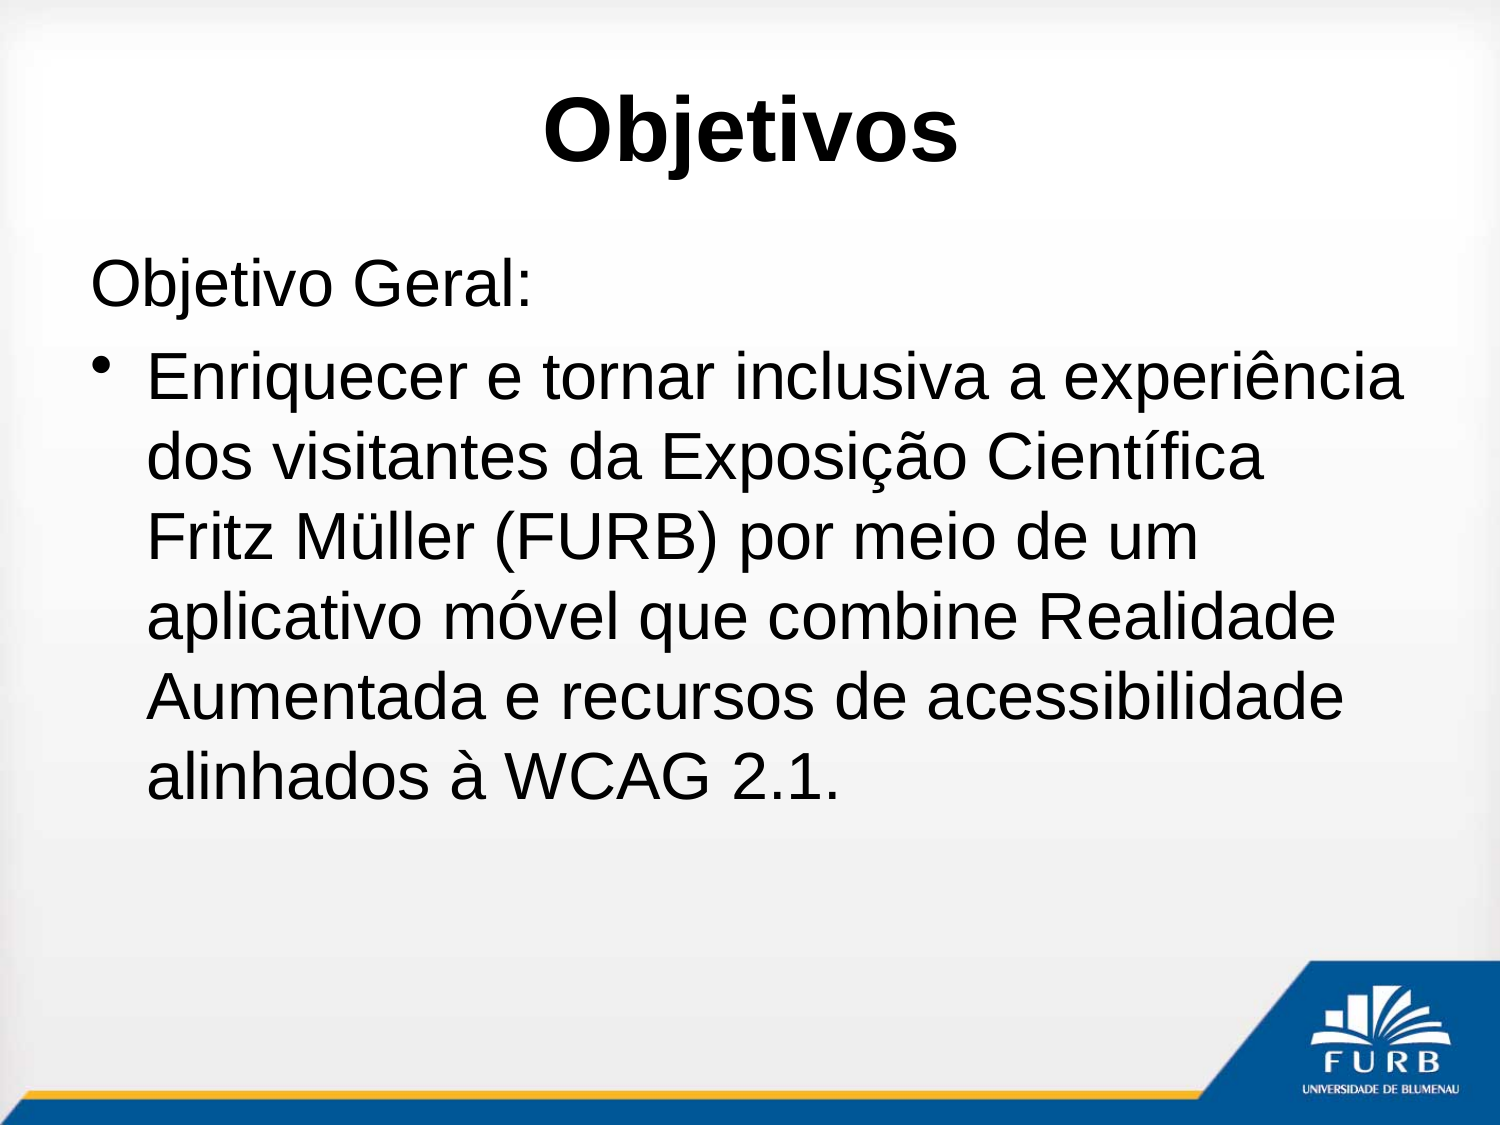

# Objetivos
Objetivo Geral:
Enriquecer e tornar inclusiva a experiência dos visitantes da Exposição Científica Fritz Müller (FURB) por meio de um aplicativo móvel que combine Realidade Aumentada e recursos de acessibilidade alinhados à WCAG 2.1.